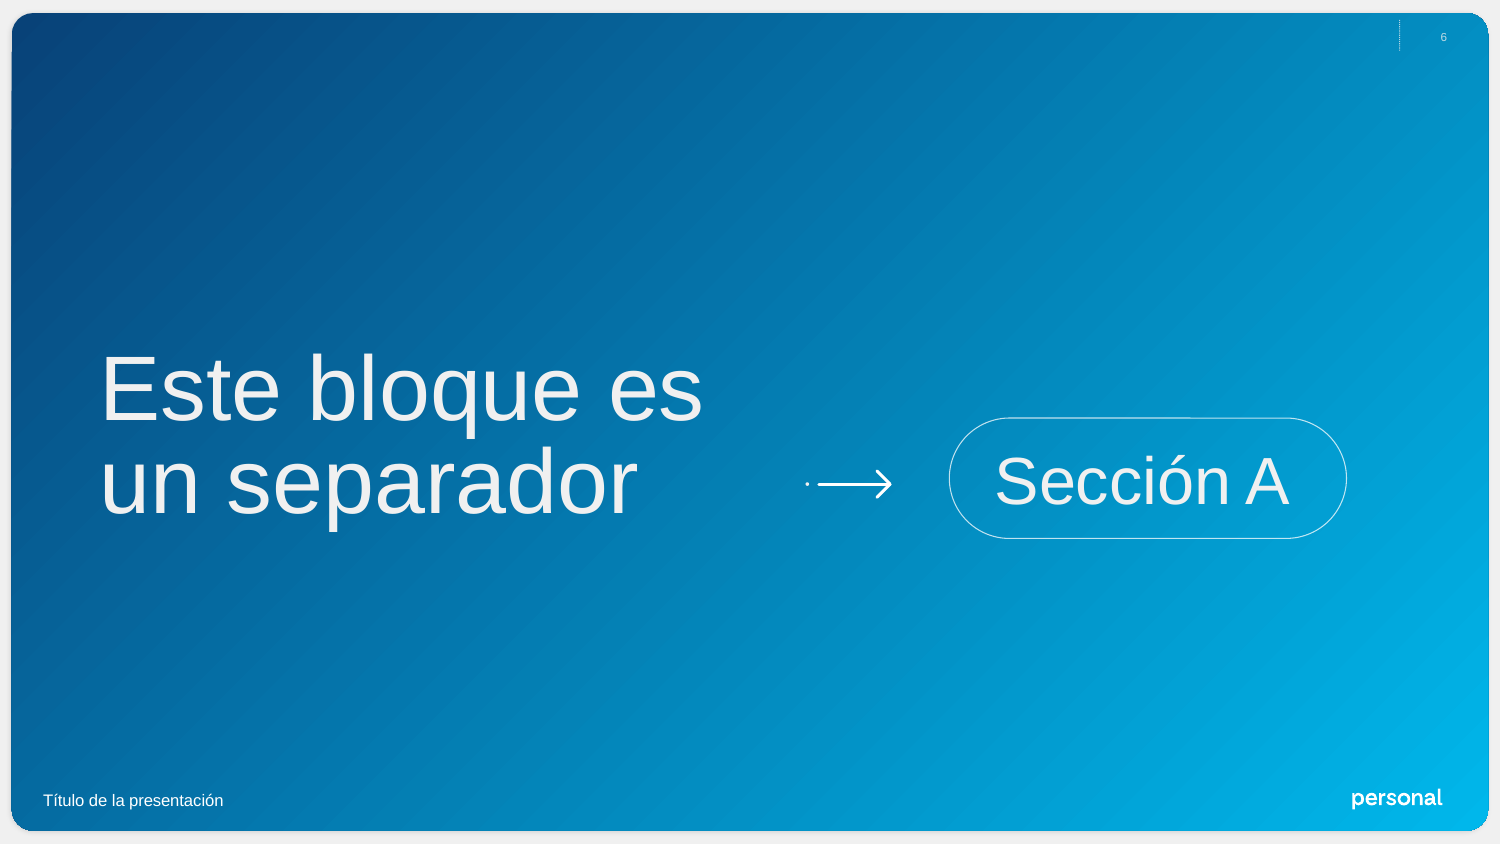

Este bloque es un separador

Sección A